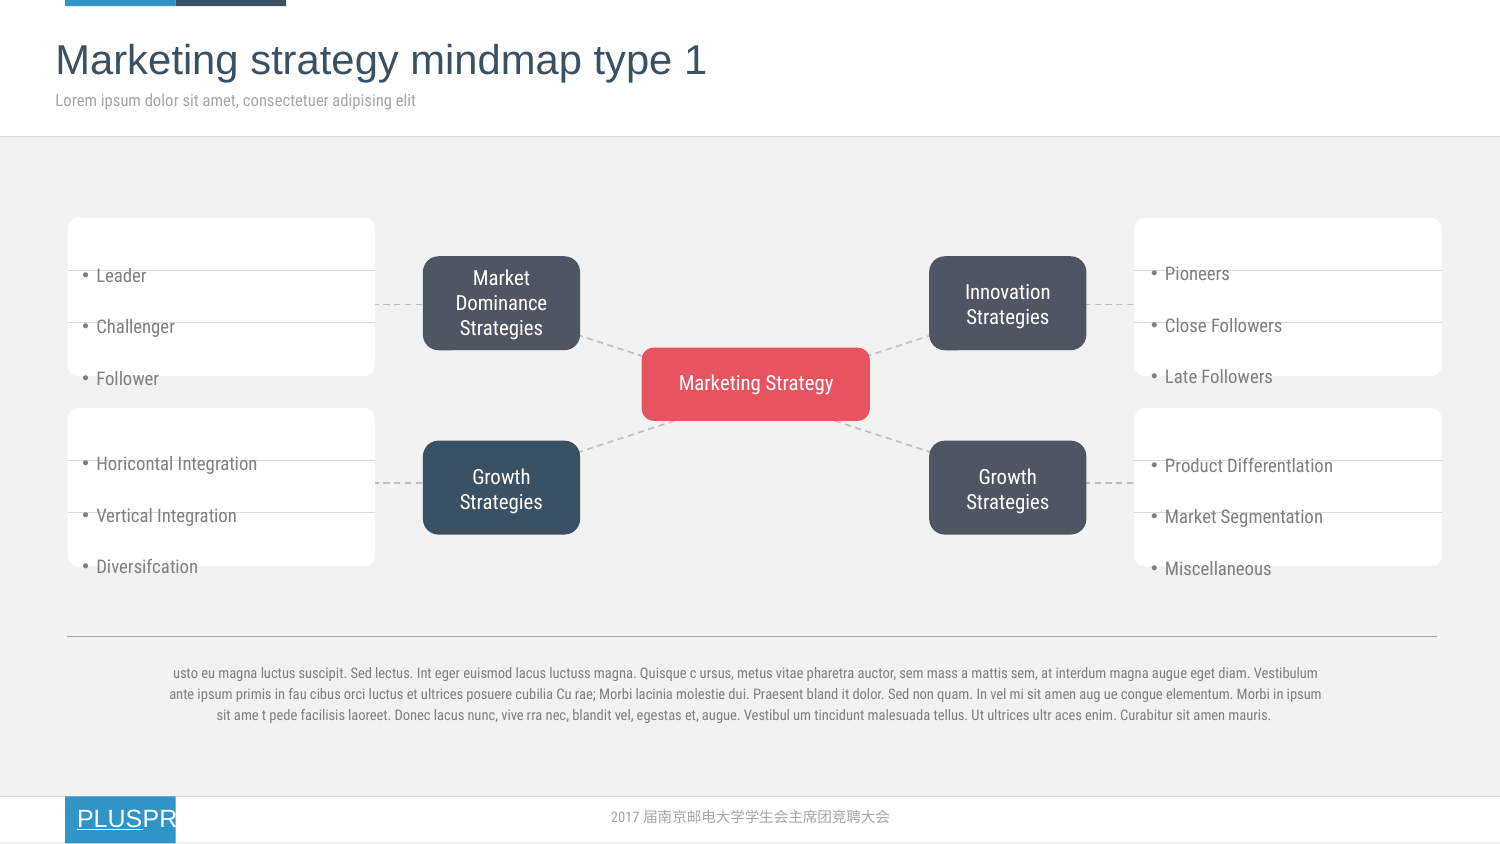

# Marketing strategy mindmap type 1
Lorem ipsum dolor sit amet, consectetuer adipising elit

Pioneers
Close Followers
Late Followers
Leader
Challenger
Follower

Market Dominance Strategies
Innovation Strategies

Marketing Strategy

Horicontal Integration
Vertical Integration
Diversifcation
Product Differentlation
Market Segmentation
Miscellaneous

Growth
Strategies
Growth
Strategies

usto eu magna luctus suscipit. Sed lectus. Int eger euismod lacus luctuss magna. Quisque c ursus, metus vitae pharetra auctor, sem mass a mattis sem, at interdum magna augue eget diam. Vestibulum ante ipsum primis in fau cibus orci luctus et ultrices posuere cubilia Cu rae; Morbi lacinia molestie dui. Praesent bland it dolor. Sed non quam. In vel mi sit amen aug ue congue elementum. Morbi in ipsum sit ame t pede facilisis laoreet. Donec lacus nunc, vive rra nec, blandit vel, egestas et, augue. Vestibul um tincidunt malesuada tellus. Ut ultrices ultr aces enim. Curabitur sit amen mauris.